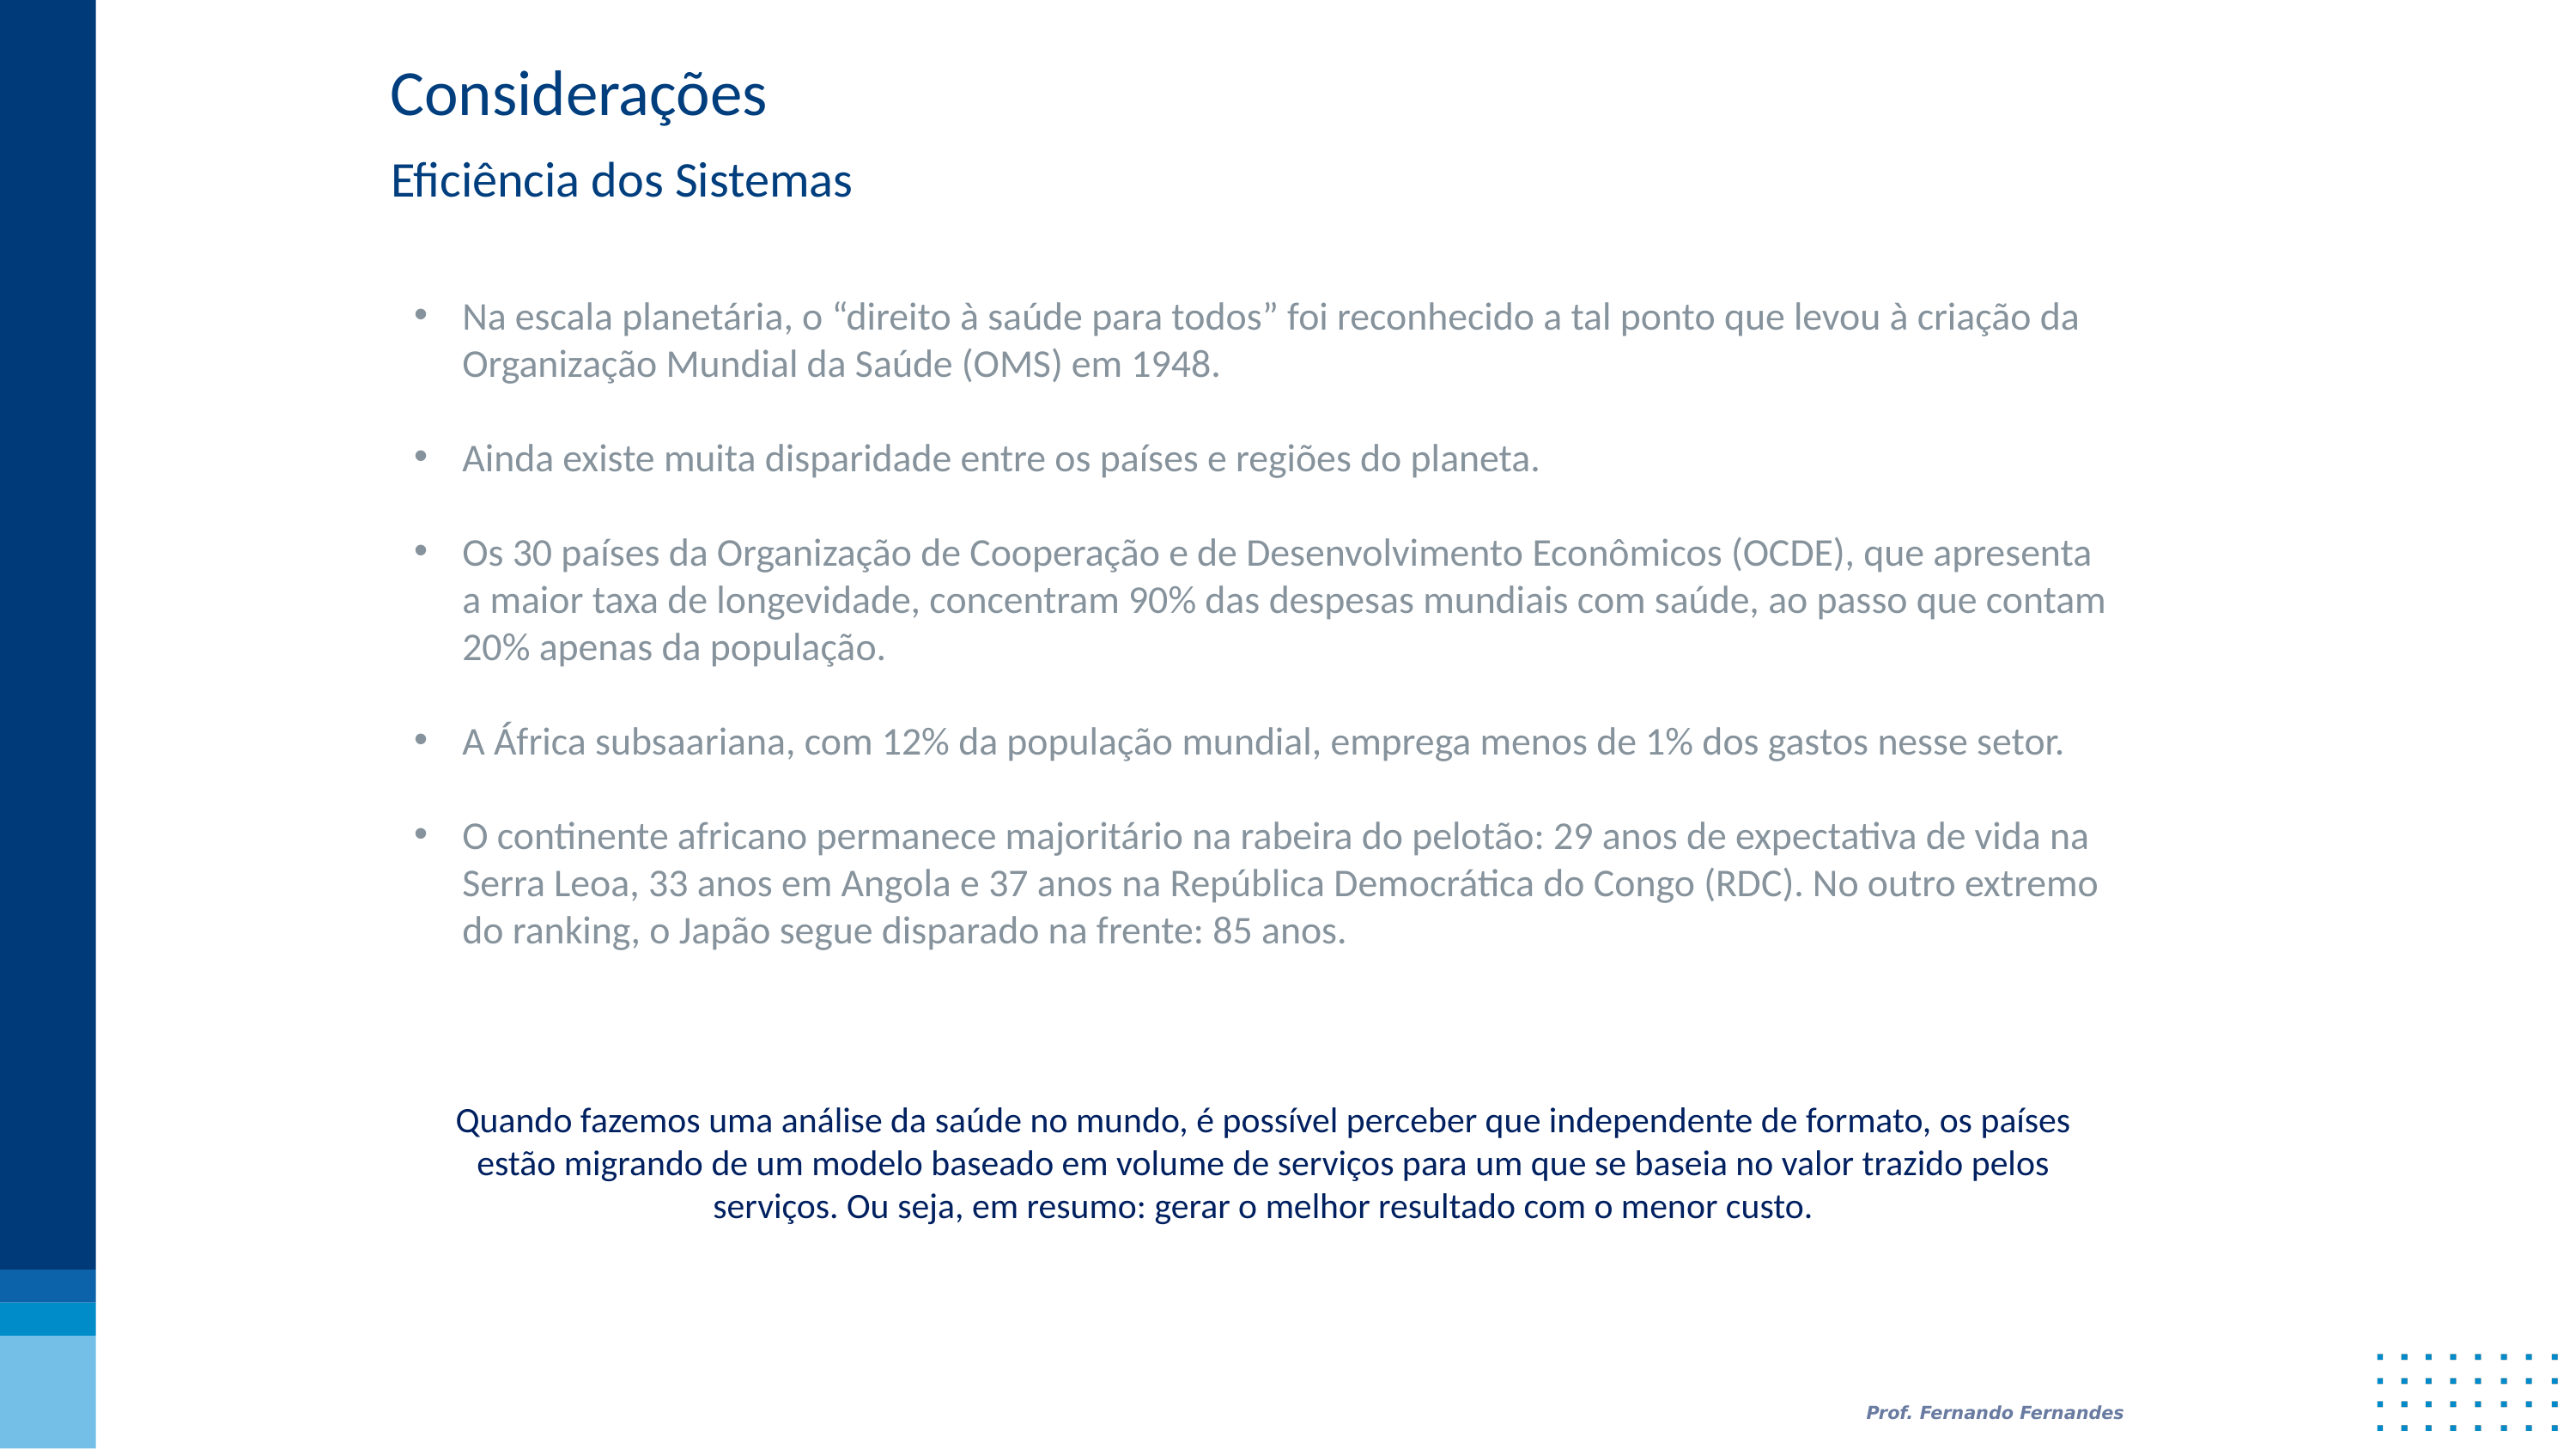

Considerações
Eficiência dos Sistemas
Na escala planetária, o “direito à saúde para todos” foi reconhecido a tal ponto que levou à criação da Organização Mundial da Saúde (OMS) em 1948.

Ainda existe muita disparidade entre os países e regiões do planeta.

Os 30 países da Organização de Cooperação e de Desenvolvimento Econômicos (OCDE), que apresenta a maior taxa de longevidade, concentram 90% das despesas mundiais com saúde, ao passo que contam 20% apenas da população.

A África subsaariana, com 12% da população mundial, emprega menos de 1% dos gastos nesse setor.

O continente africano permanece majoritário na rabeira do pelotão: 29 anos de expectativa de vida na Serra Leoa, 33 anos em Angola e 37 anos na República Democrática do Congo (RDC). No outro extremo do ranking, o Japão segue disparado na frente: 85 anos.

Quando fazemos uma análise da saúde no mundo, é possível perceber que independente de formato, os países estão migrando de um modelo baseado em volume de serviços para um que se baseia no valor trazido pelos serviços. Ou seja, em resumo: gerar o melhor resultado com o menor custo.
Prof. Fernando Fernandes